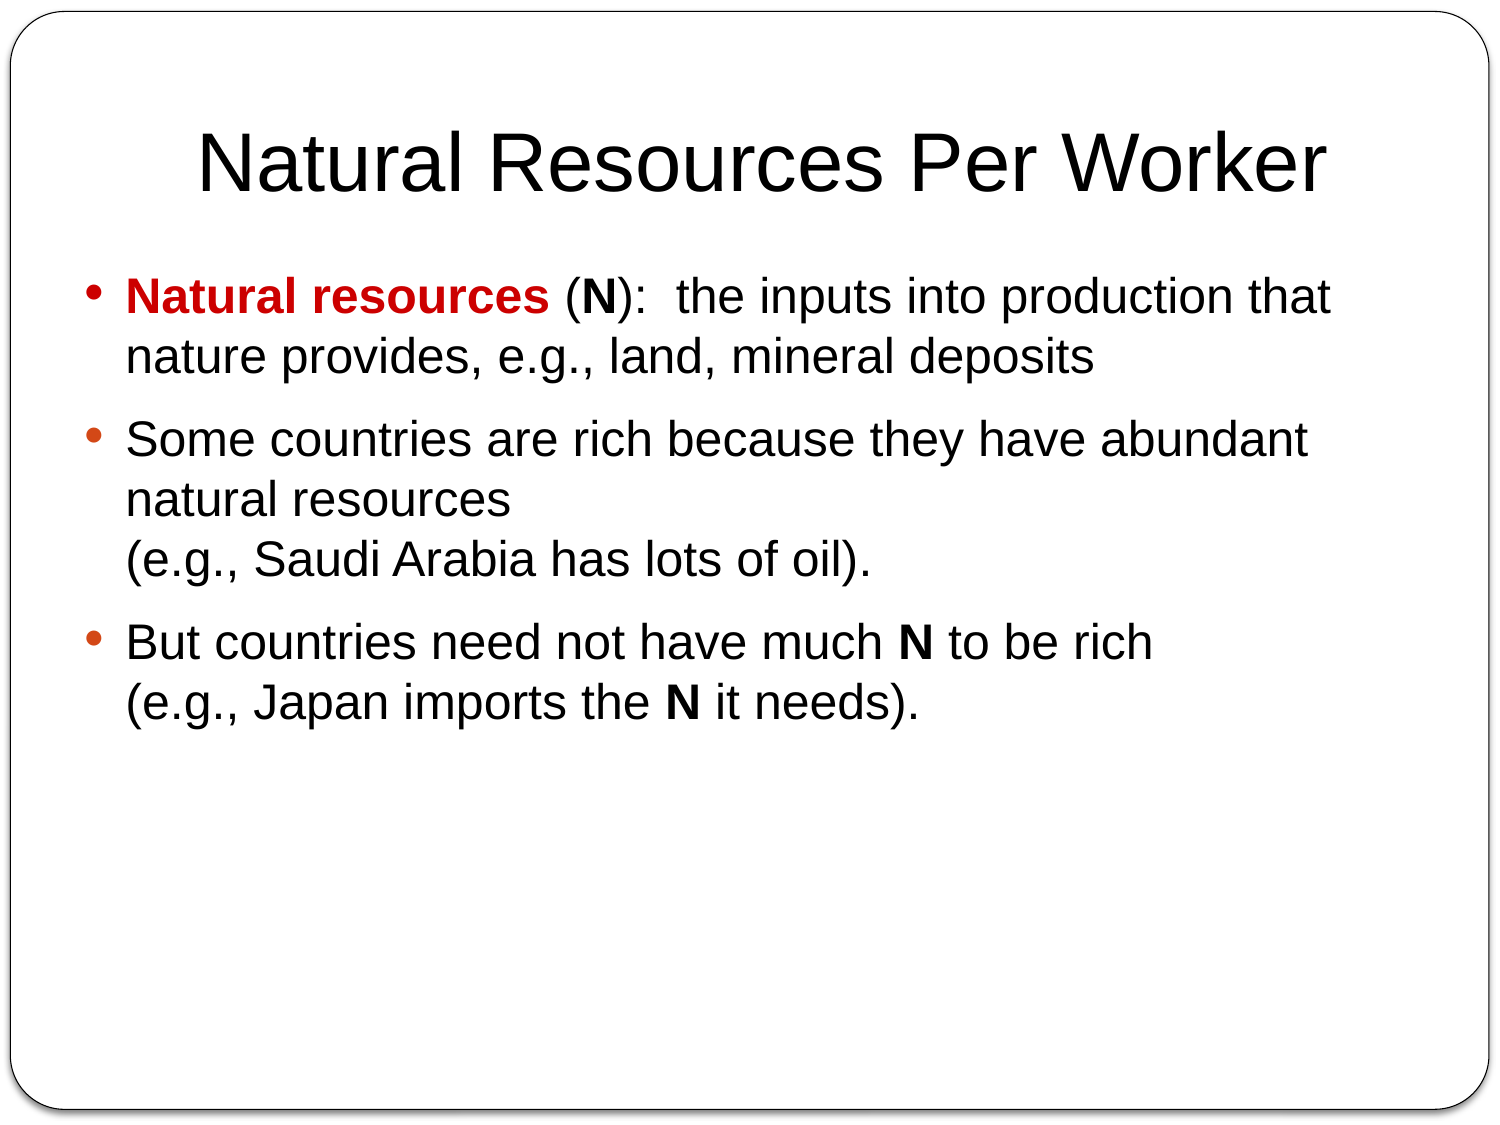

# Natural Resources Per Worker
Natural resources (N):  the inputs into production that nature provides, e.g., land, mineral deposits
Some countries are rich because they have abundant natural resources
(e.g., Saudi Arabia has lots of oil).
But countries need not have much N to be rich
(e.g., Japan imports the N it needs).